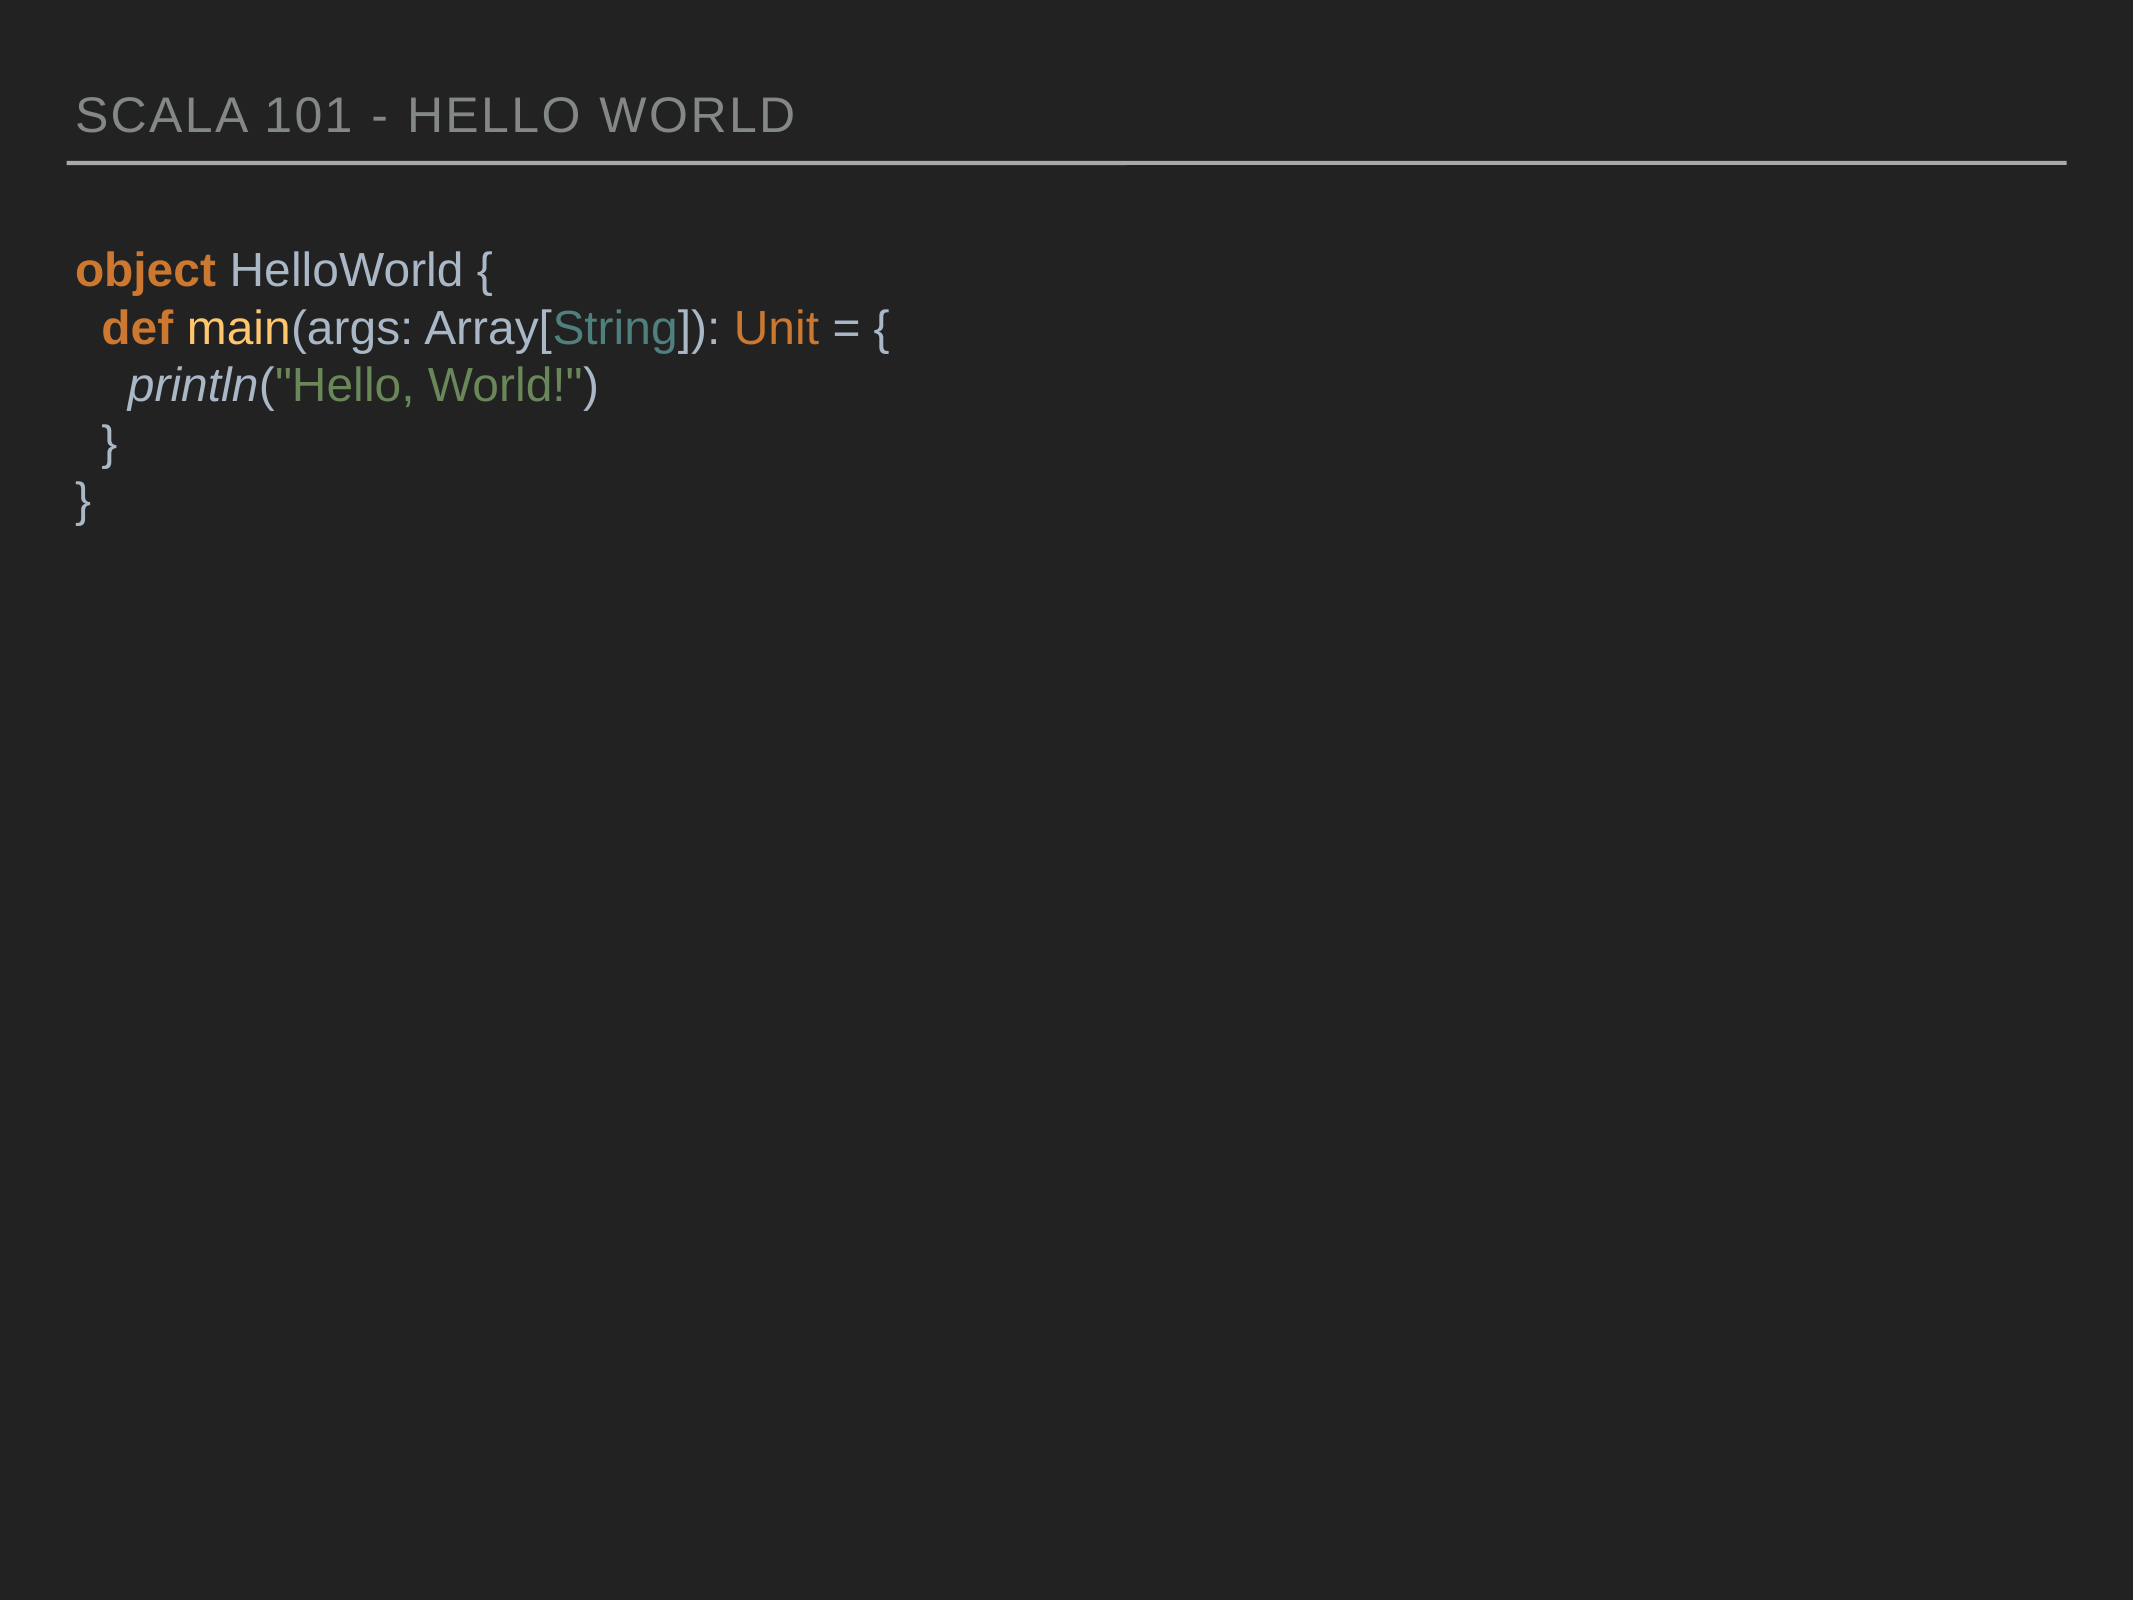

Scala 101 - Hello World
object HelloWorld {
  def main(args: Array[String]): Unit = {
    println("Hello, World!")
  }
}